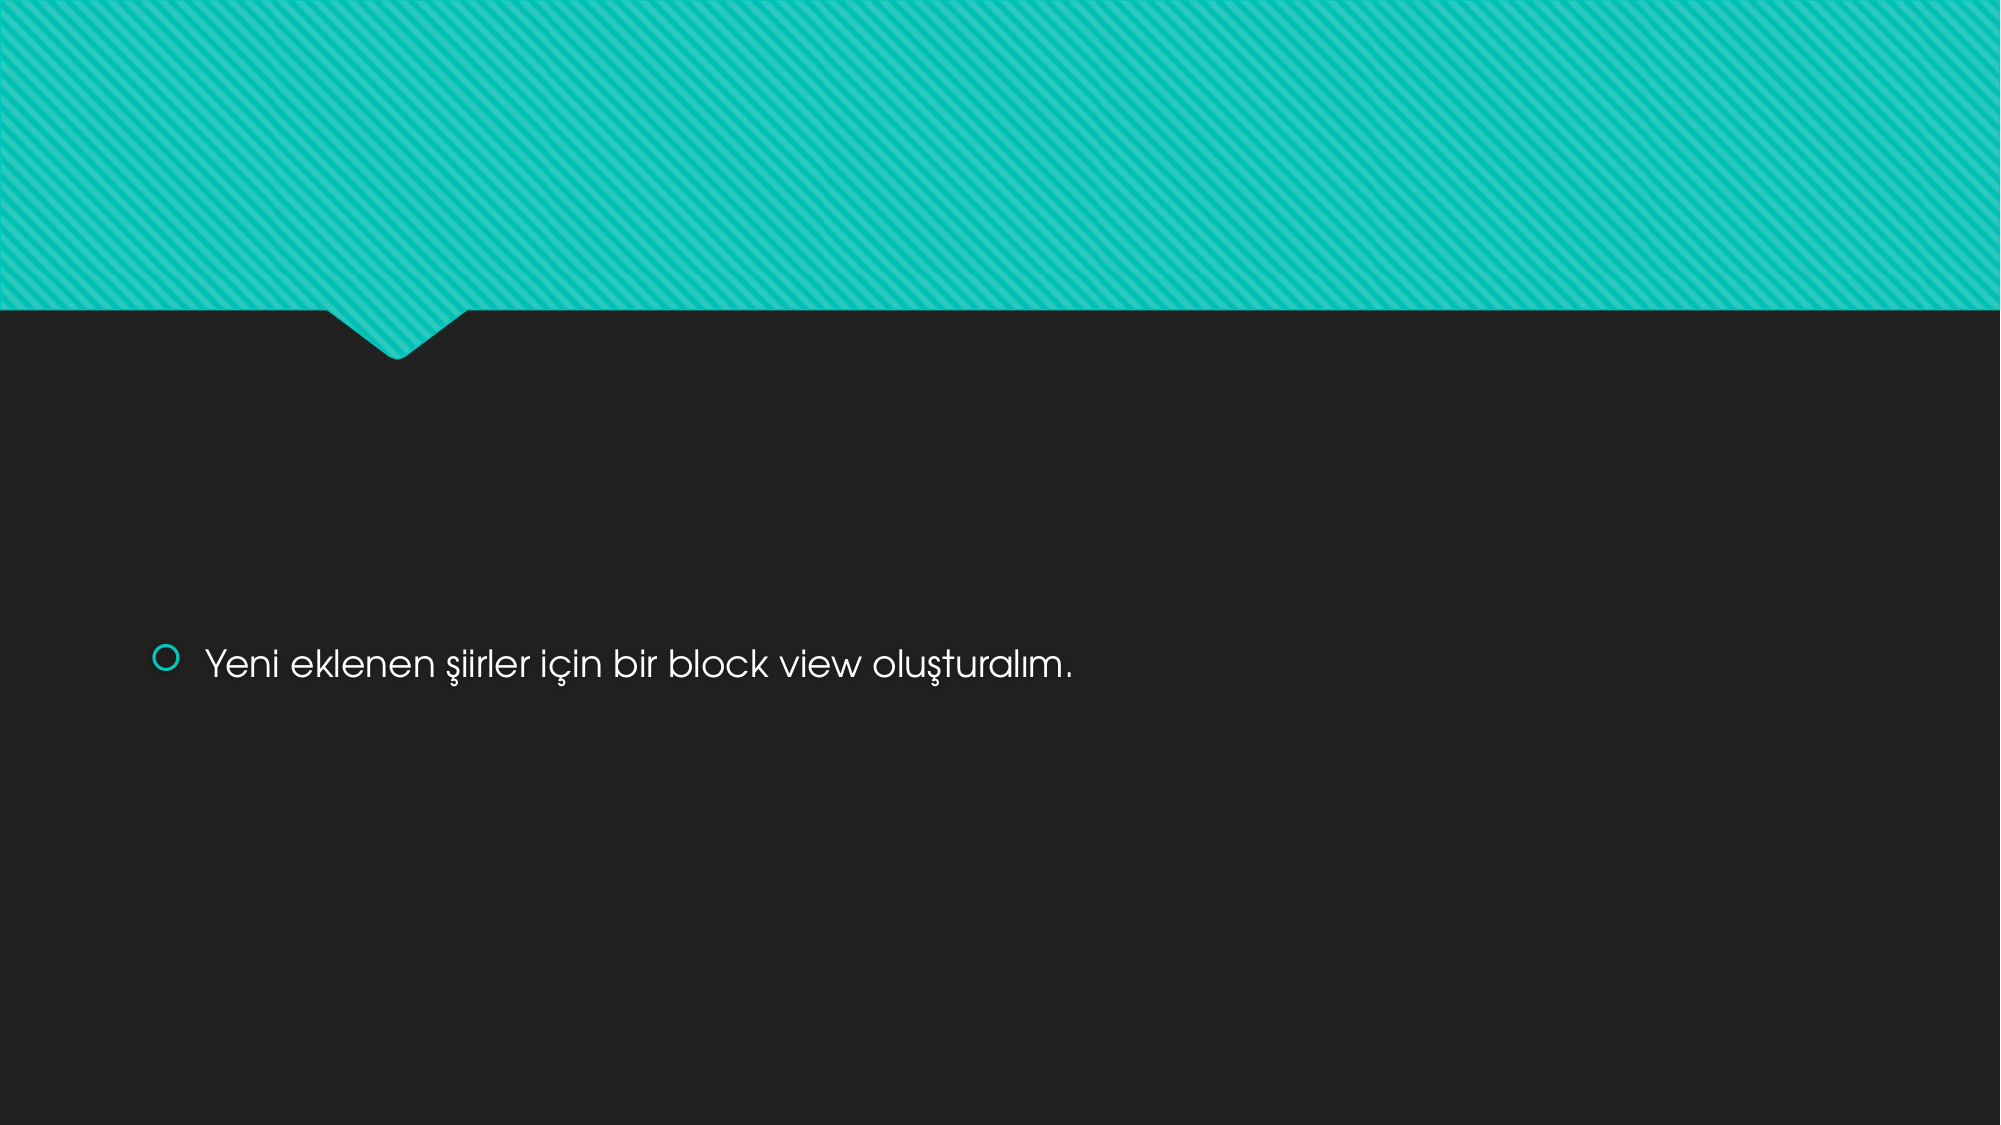

Yeni eklenen şiirler için bir block view oluşturalım.